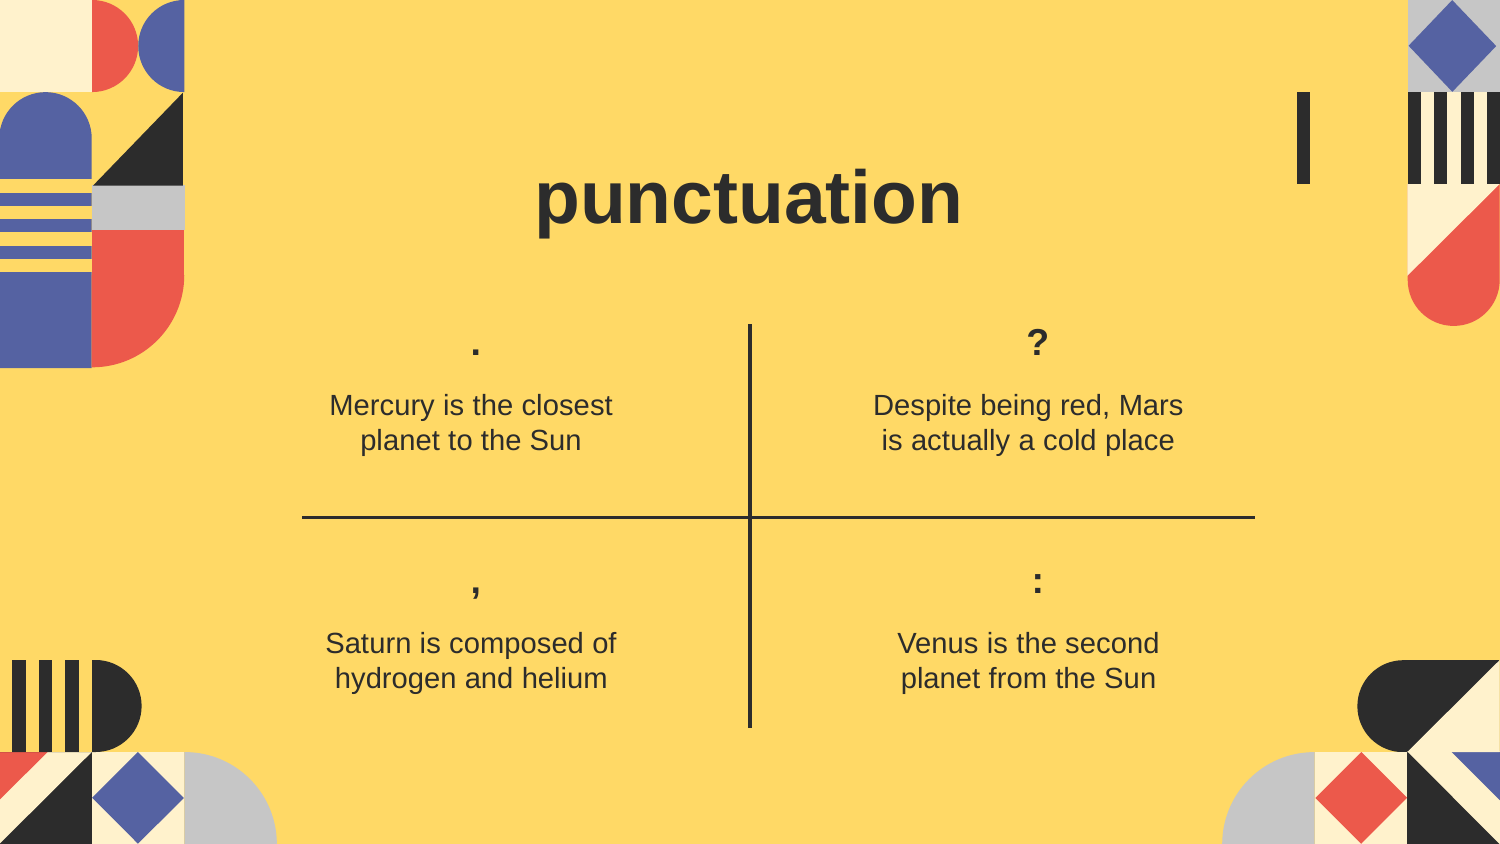

# punctuation
?
.
Mercury is the closest planet to the Sun

Despite being red, Mars is actually a cold place

,
:
Saturn is composed of hydrogen and helium

Venus is the second planet from the Sun